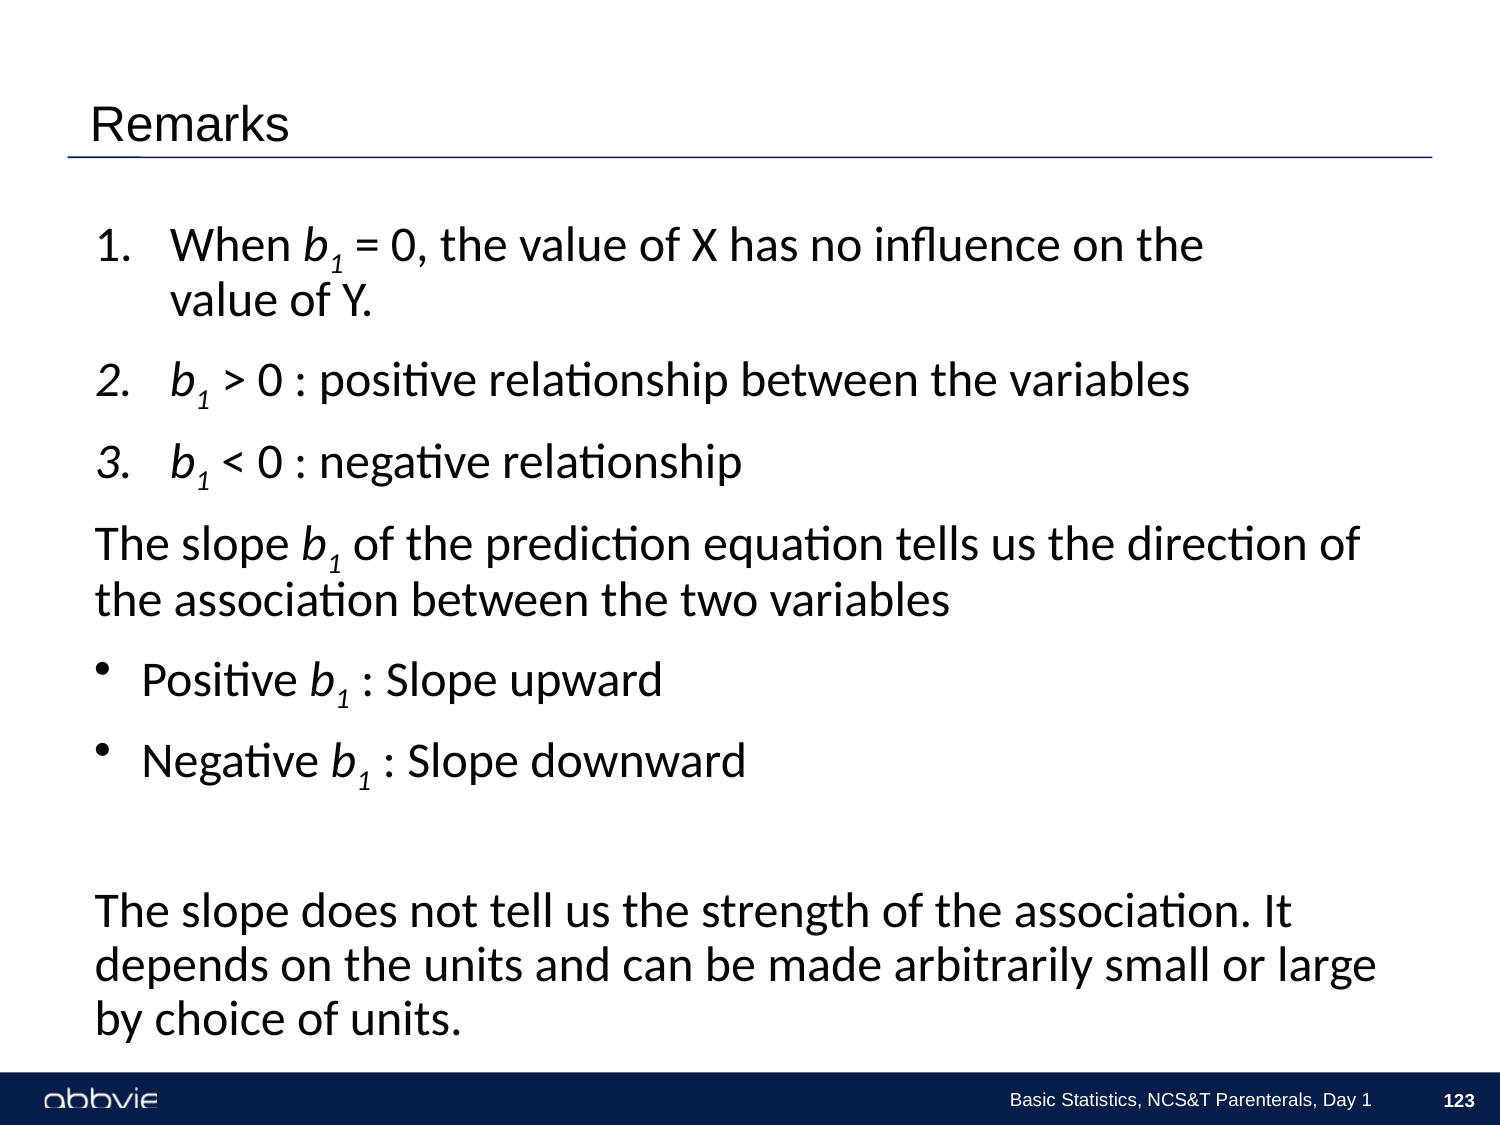

Remarks
When b1 = 0, the value of X has no influence on the value of Y.
b1 > 0 : positive relationship between the variables
b1 < 0 : negative relationship
The slope b1 of the prediction equation tells us the direction of the association between the two variables
 Positive b1 : Slope upward
 Negative b1 : Slope downward

The slope does not tell us the strength of the association. It depends on the units and can be made arbitrarily small or large by choice of units.
Basic Statistics, NCS&T Parenterals, Day 1
123